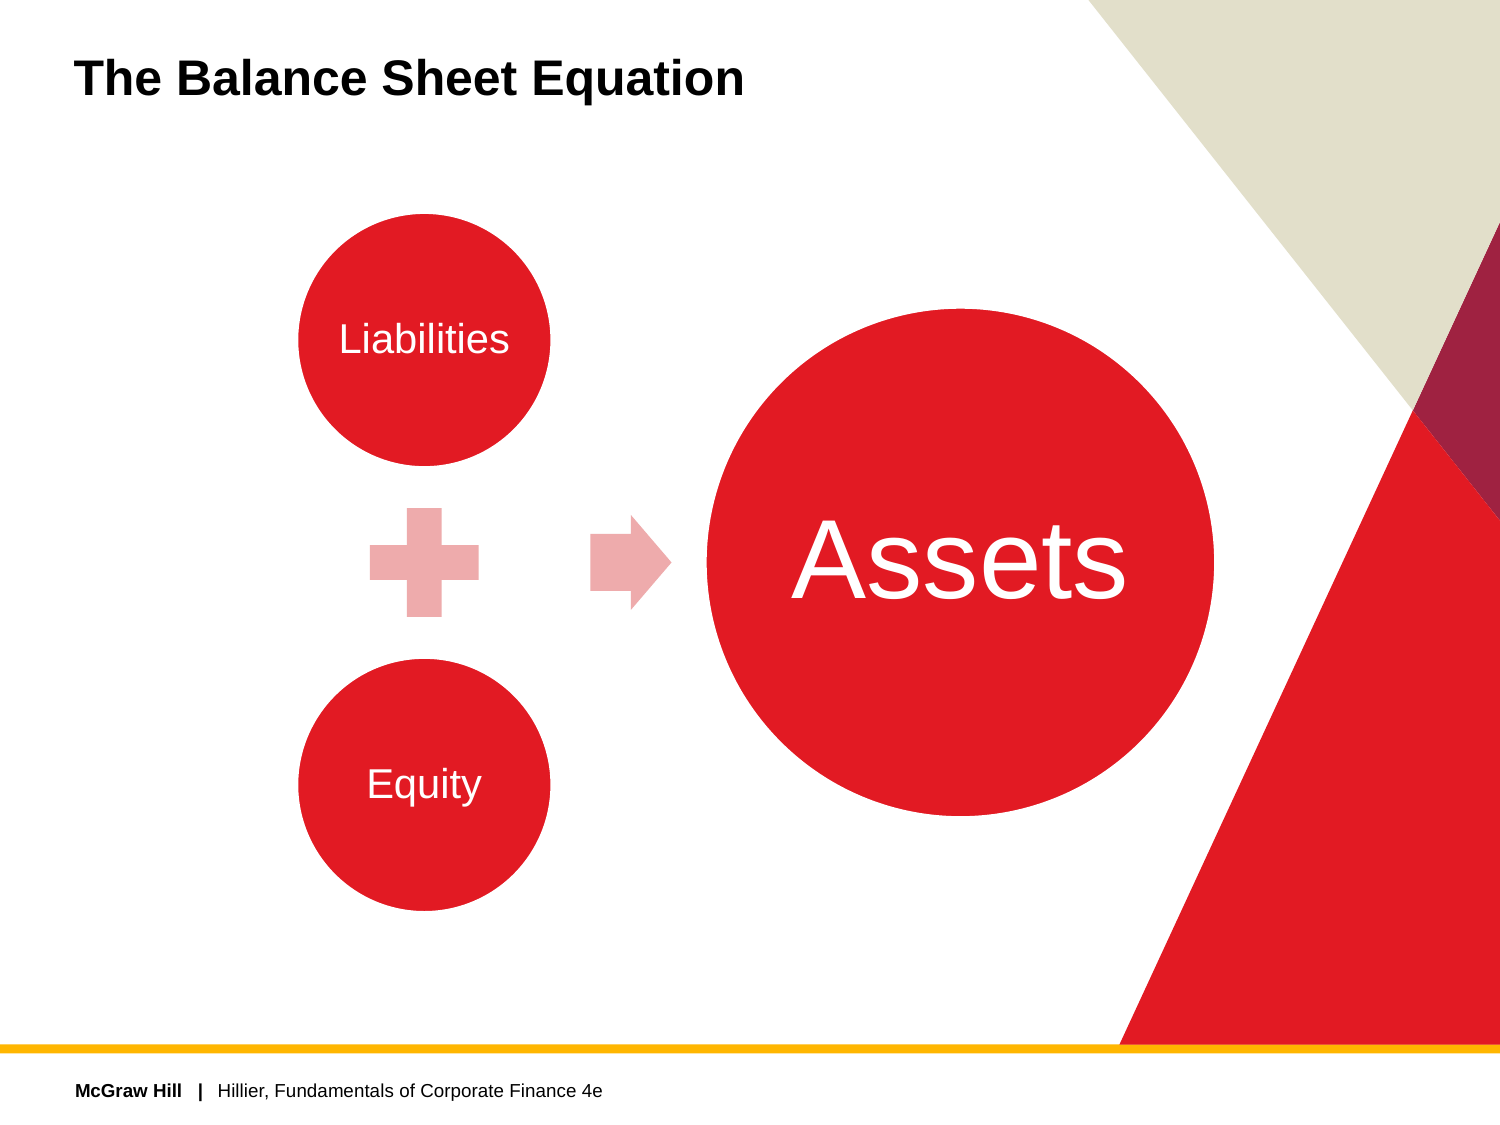

# The Balance Sheet Equation
Liabilities

Equity

Assets
Hillier, Fundamentals of Corporate Finance 4e